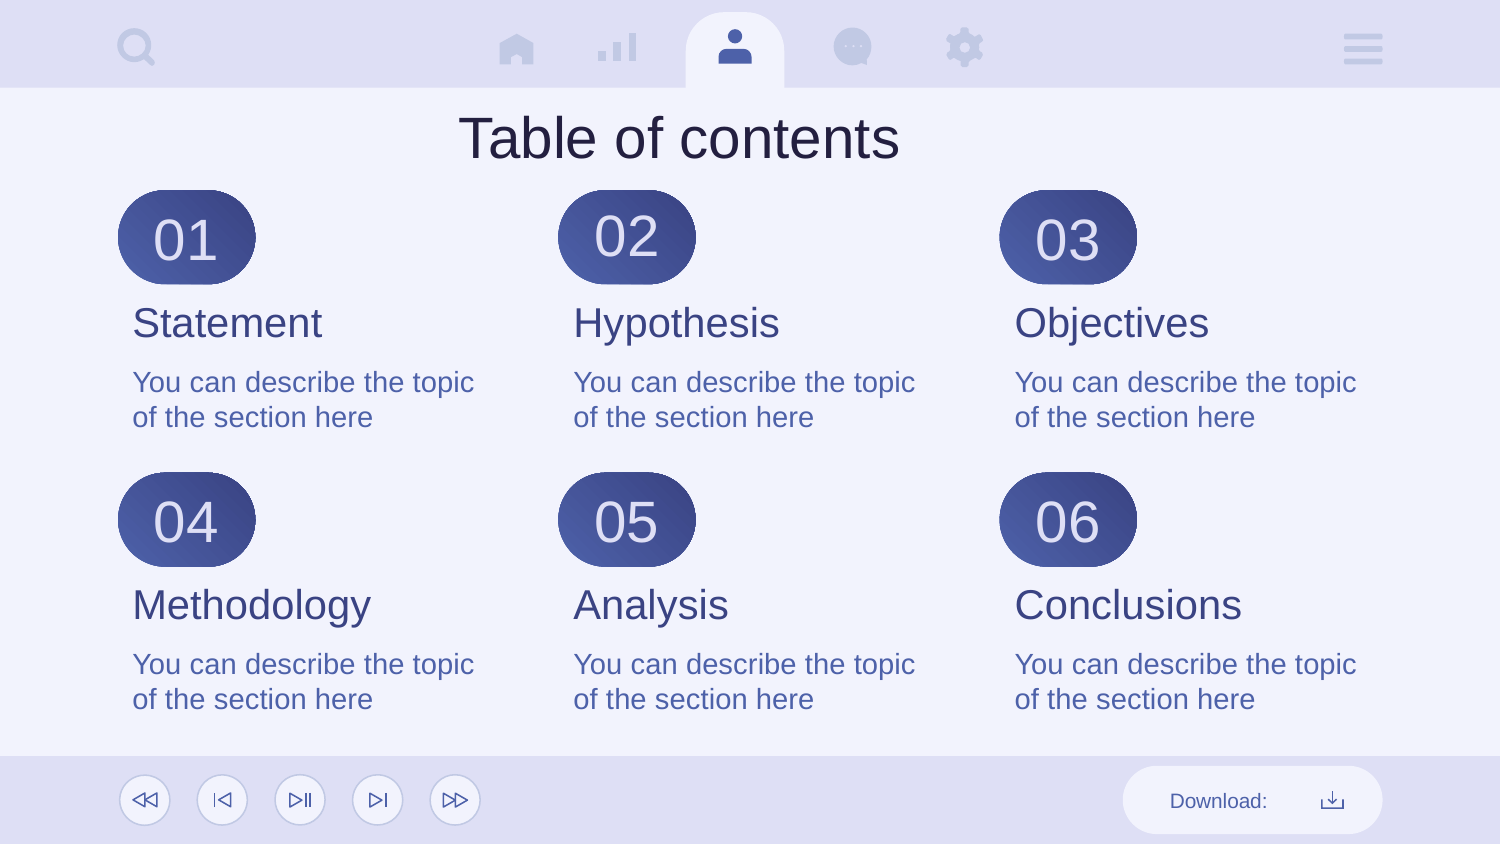

# Table of contents

02
01
03
Statement
Hypothesis
Objectives
You can describe the topic of the section here
You can describe the topic of the section here
You can describe the topic of the section here

05
04
06
Methodology
Analysis
Conclusions
You can describe the topic of the section here
You can describe the topic of the section here
You can describe the topic of the section here